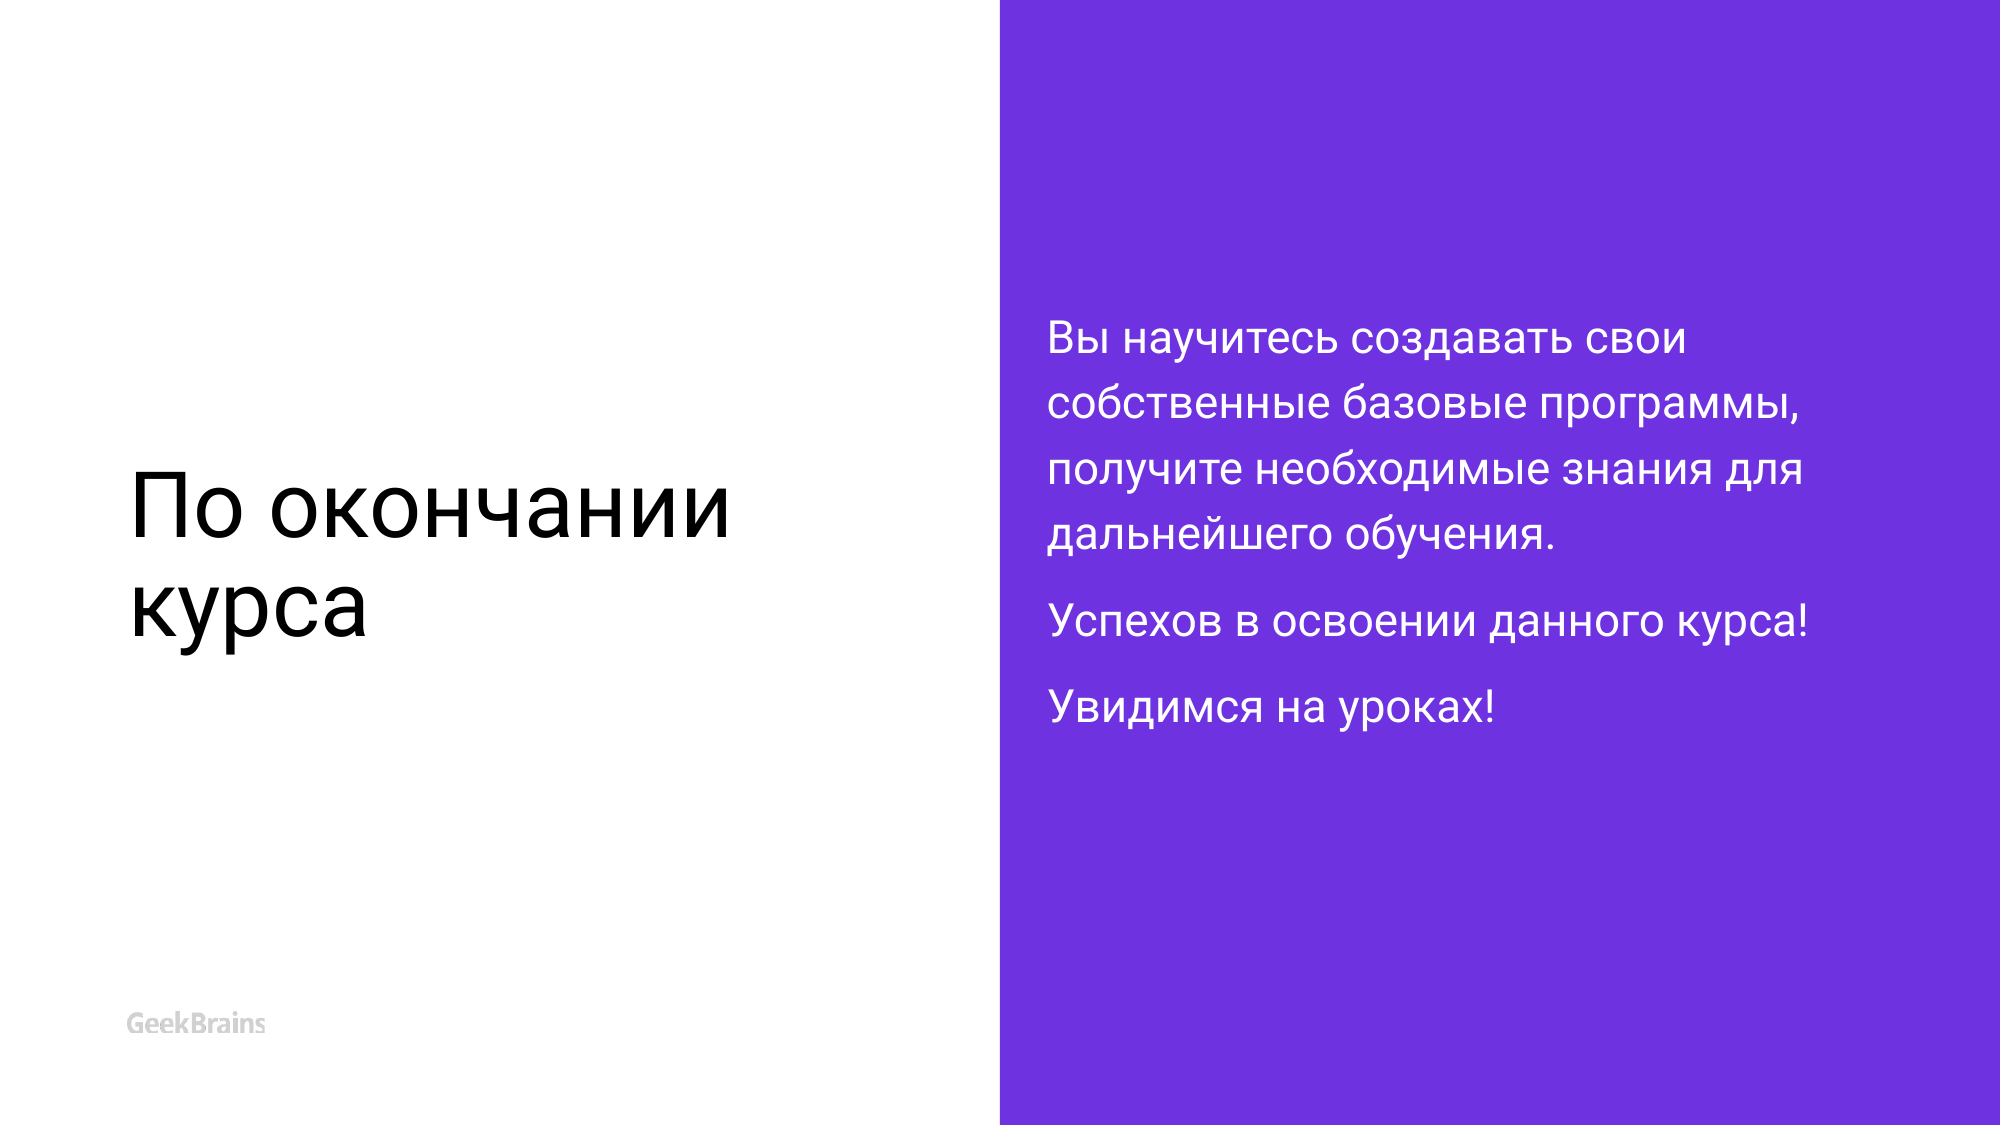

# По окончании курса
Вы научитесь создавать свои собственные базовые программы, получите необходимые знания для дальнейшего обучения.
Успехов в освоении данного курса!
Увидимся на уроках!